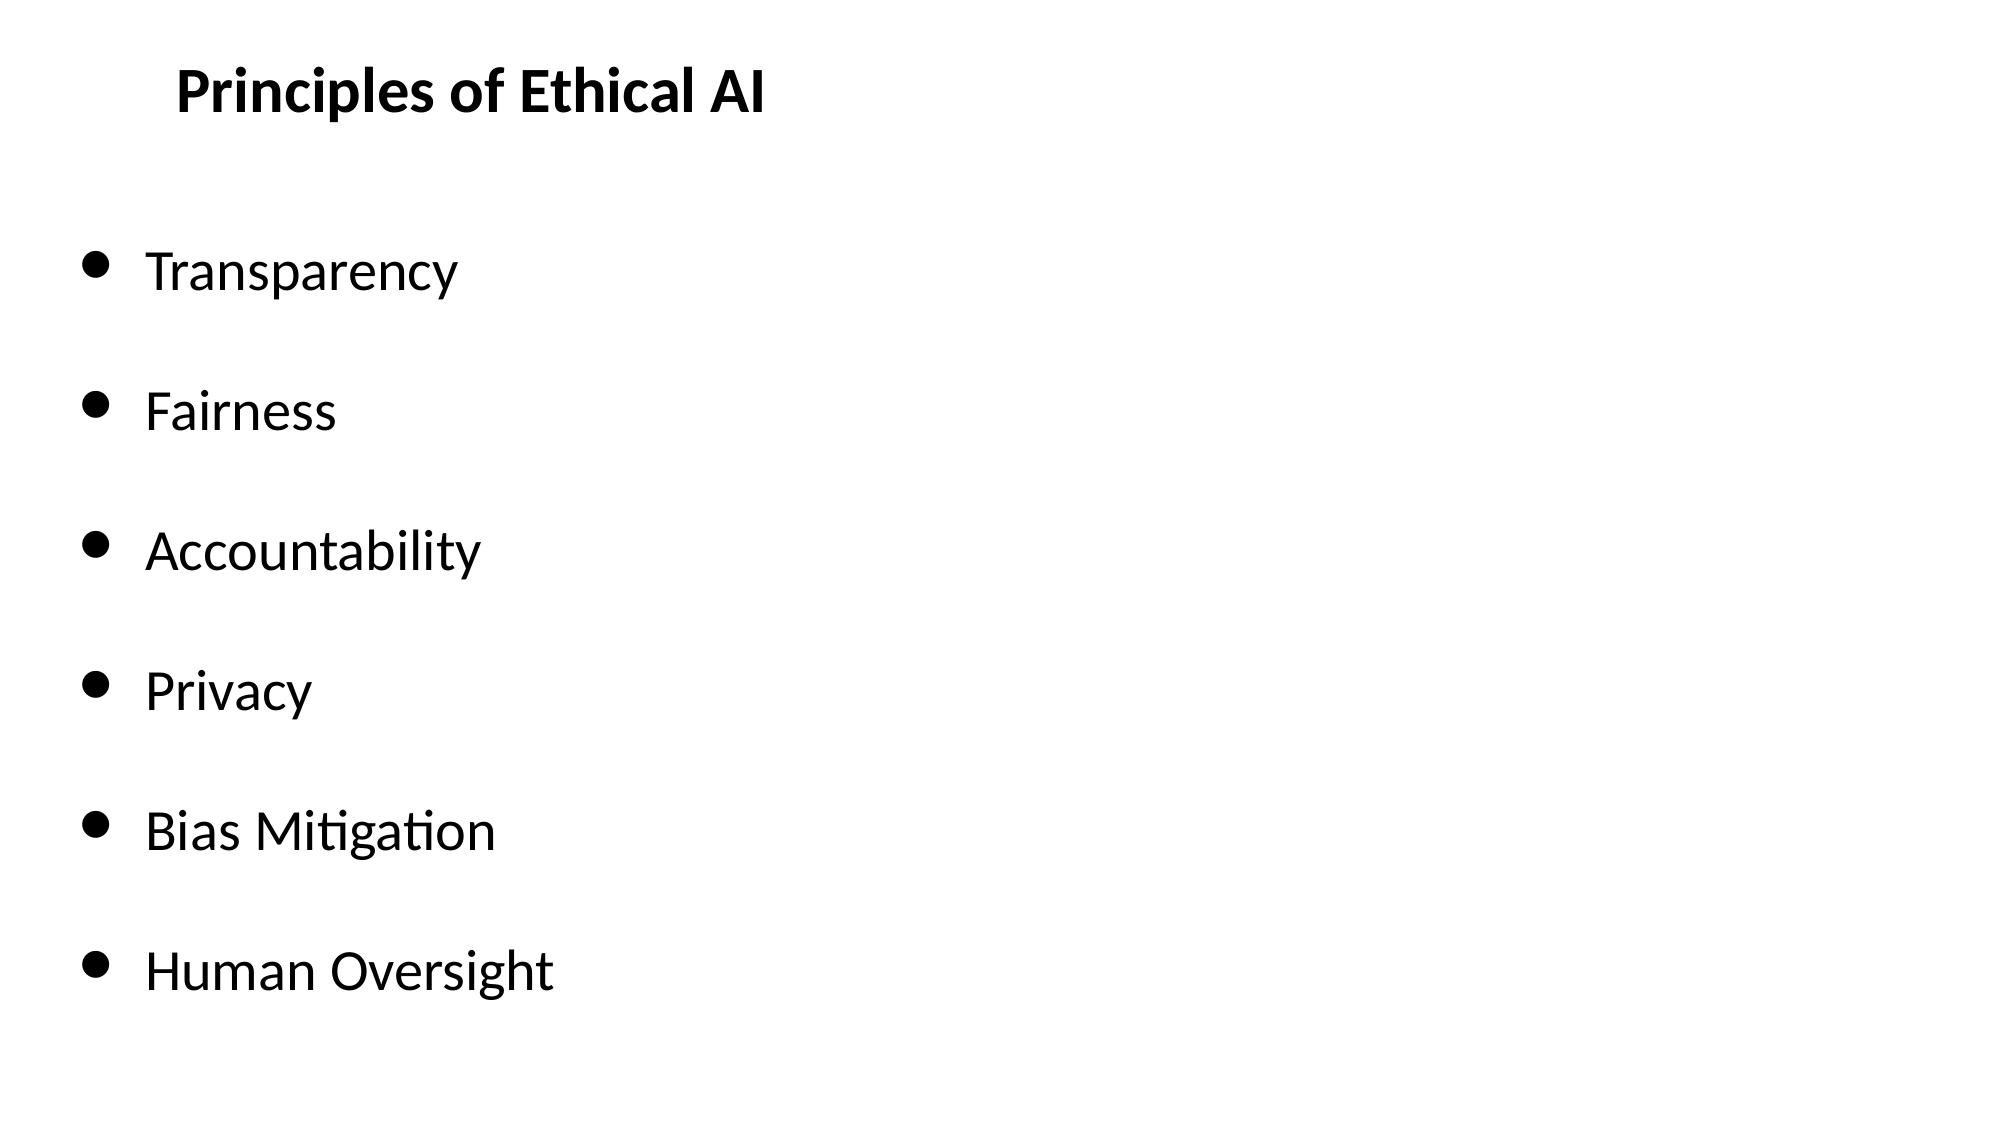

Principles of Ethical AI
Transparency
Fairness
Accountability
Privacy
Bias Mitigation
Human Oversight